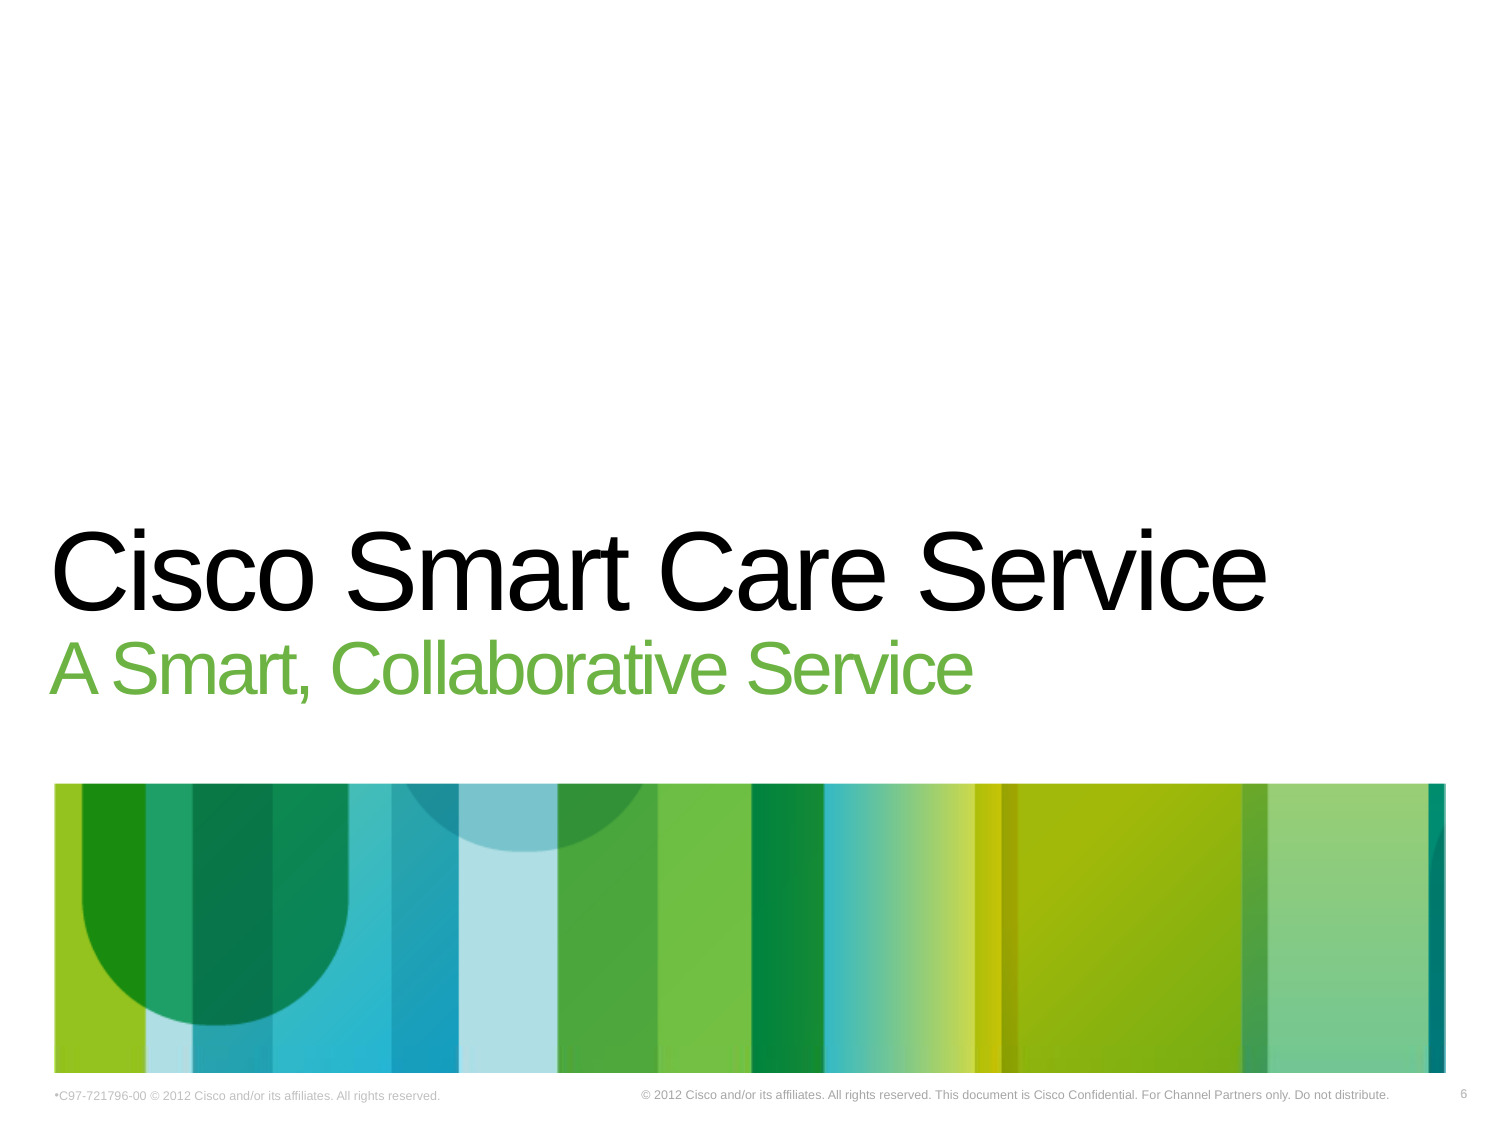

# Cisco Smart Care Service A Smart, Collaborative Service